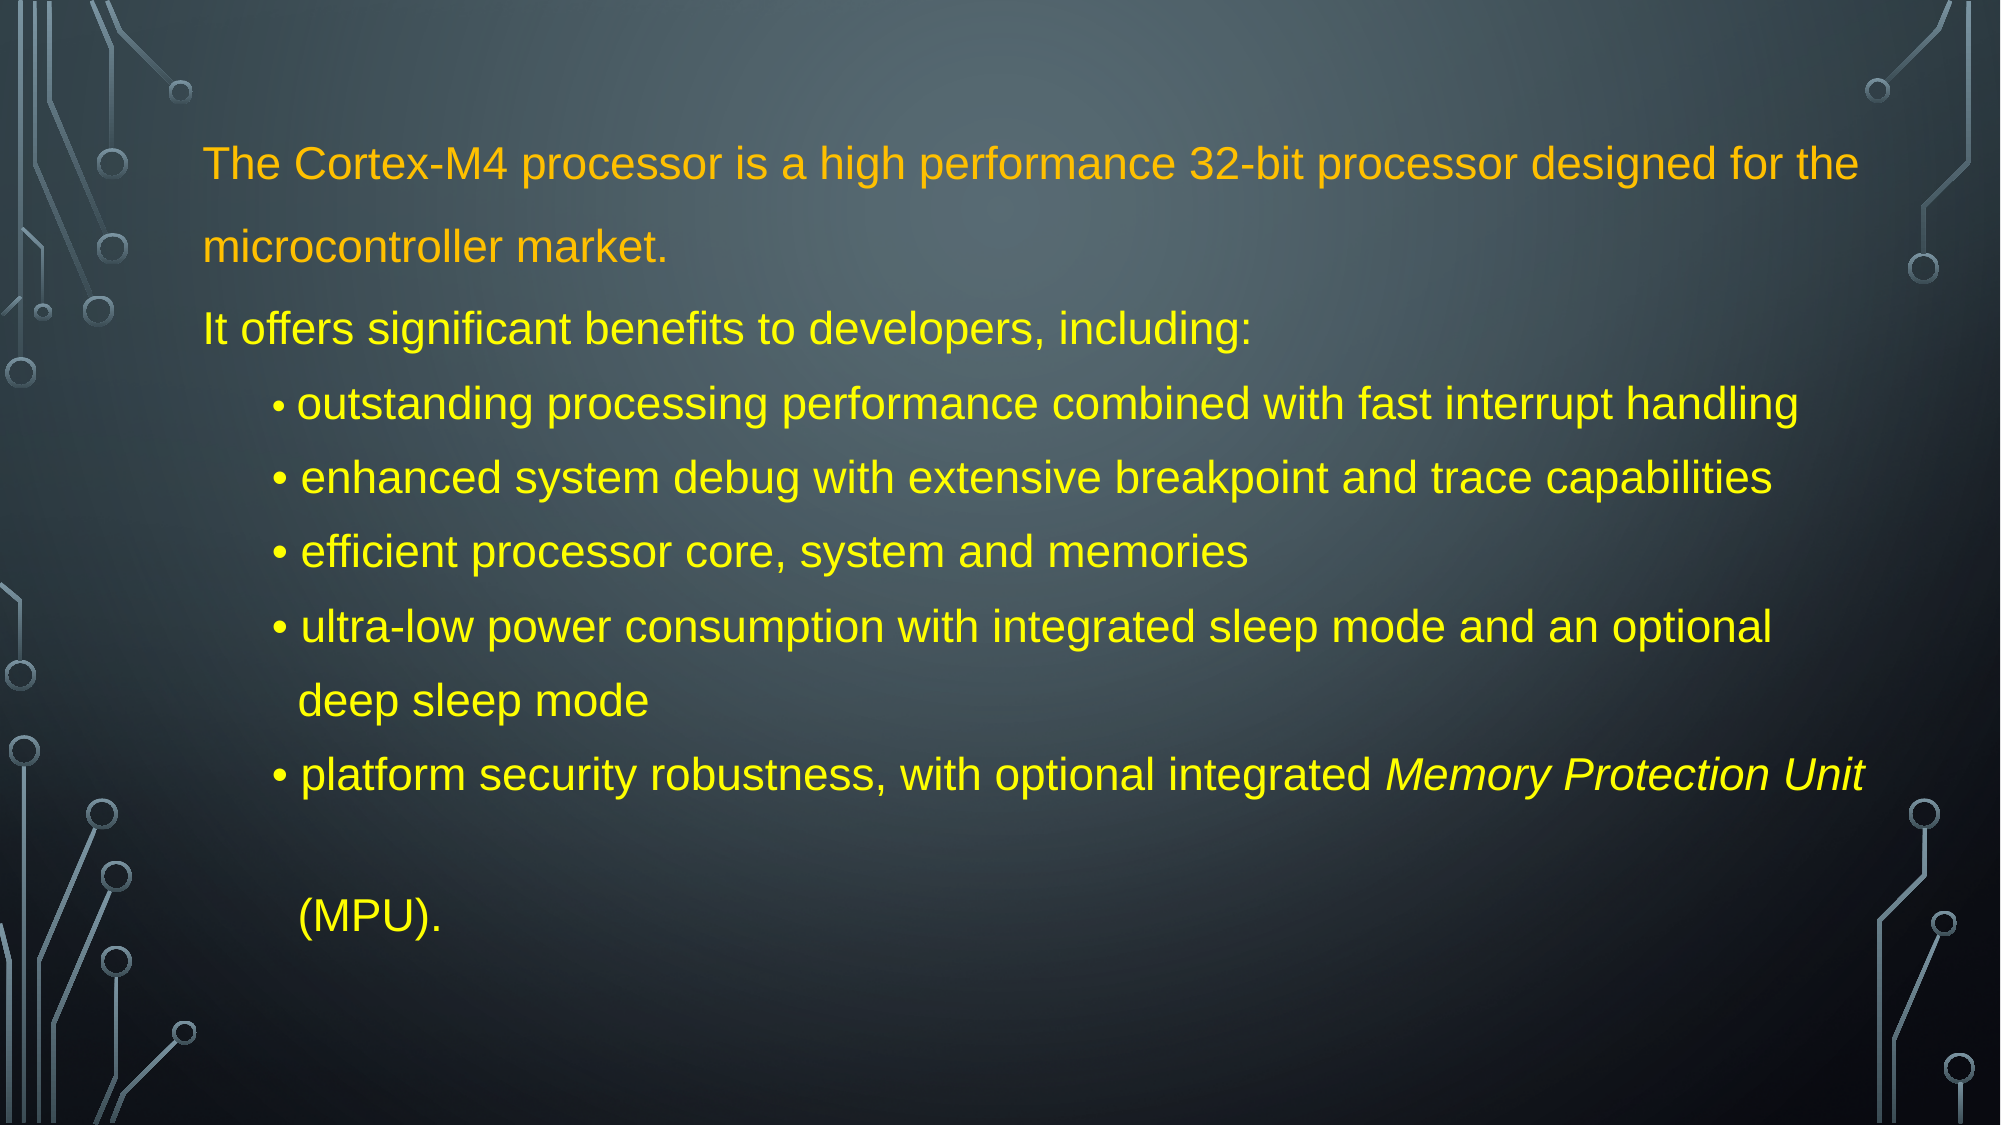

The Cortex-M4 processor is a high performance 32-bit processor designed for the
microcontroller market.
It offers significant benefits to developers, including:
• outstanding processing performance combined with fast interrupt handling
• enhanced system debug with extensive breakpoint and trace capabilities
• efficient processor core, system and memories
• ultra-low power consumption with integrated sleep mode and an optional
  deep sleep mode
• platform security robustness, with optional integrated Memory Protection Unit
  (MPU).